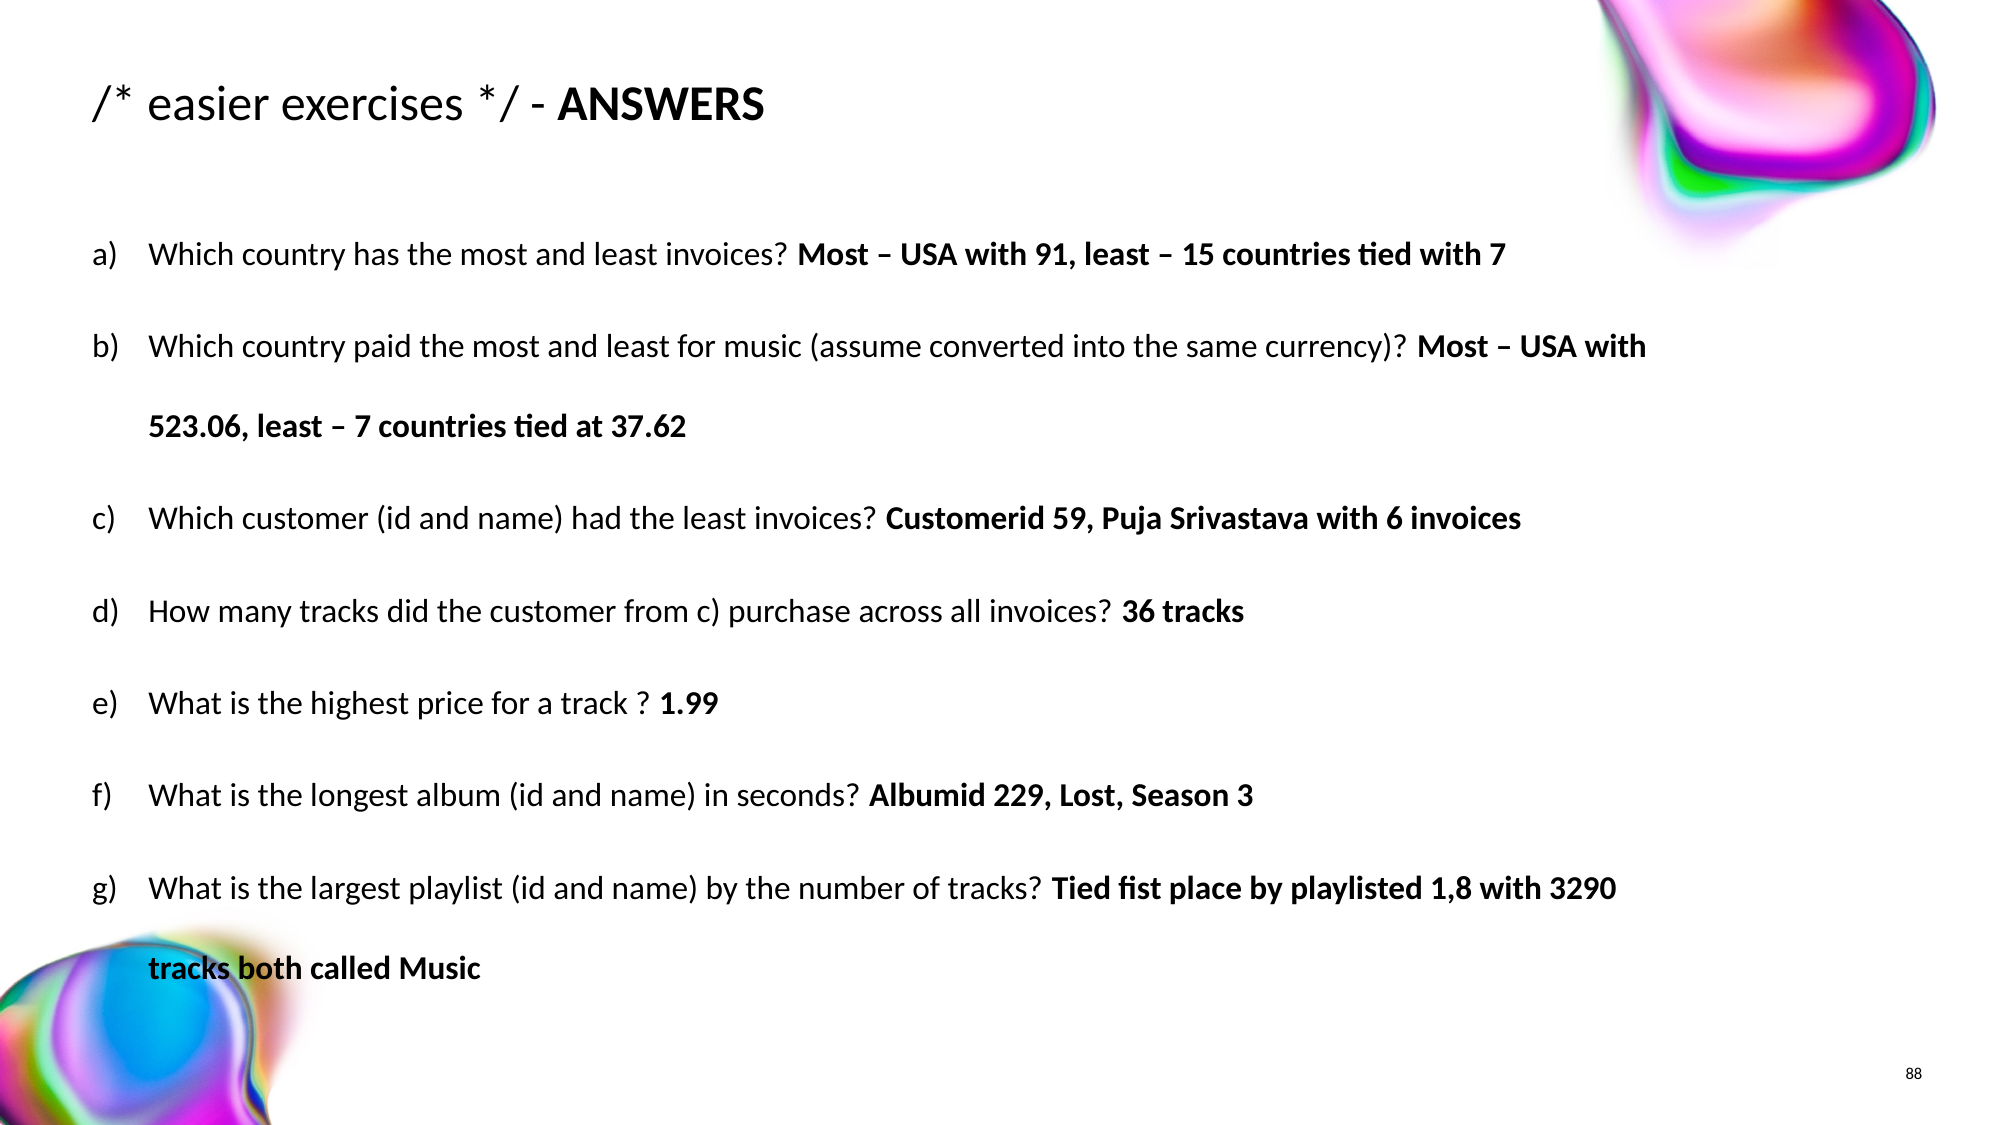

# /* easier exercises */ - ANSWERS
Which country has the most and least invoices? Most – USA with 91, least – 15 countries tied with 7
Which country paid the most and least for music (assume converted into the same currency)? Most – USA with 523.06, least – 7 countries tied at 37.62
Which customer (id and name) had the least invoices? Customerid 59, Puja Srivastava with 6 invoices
How many tracks did the customer from c) purchase across all invoices? 36 tracks
What is the highest price for a track ? 1.99
What is the longest album (id and name) in seconds? Albumid 229, Lost, Season 3
What is the largest playlist (id and name) by the number of tracks? Tied fist place by playlisted 1,8 with 3290 tracks both called Music